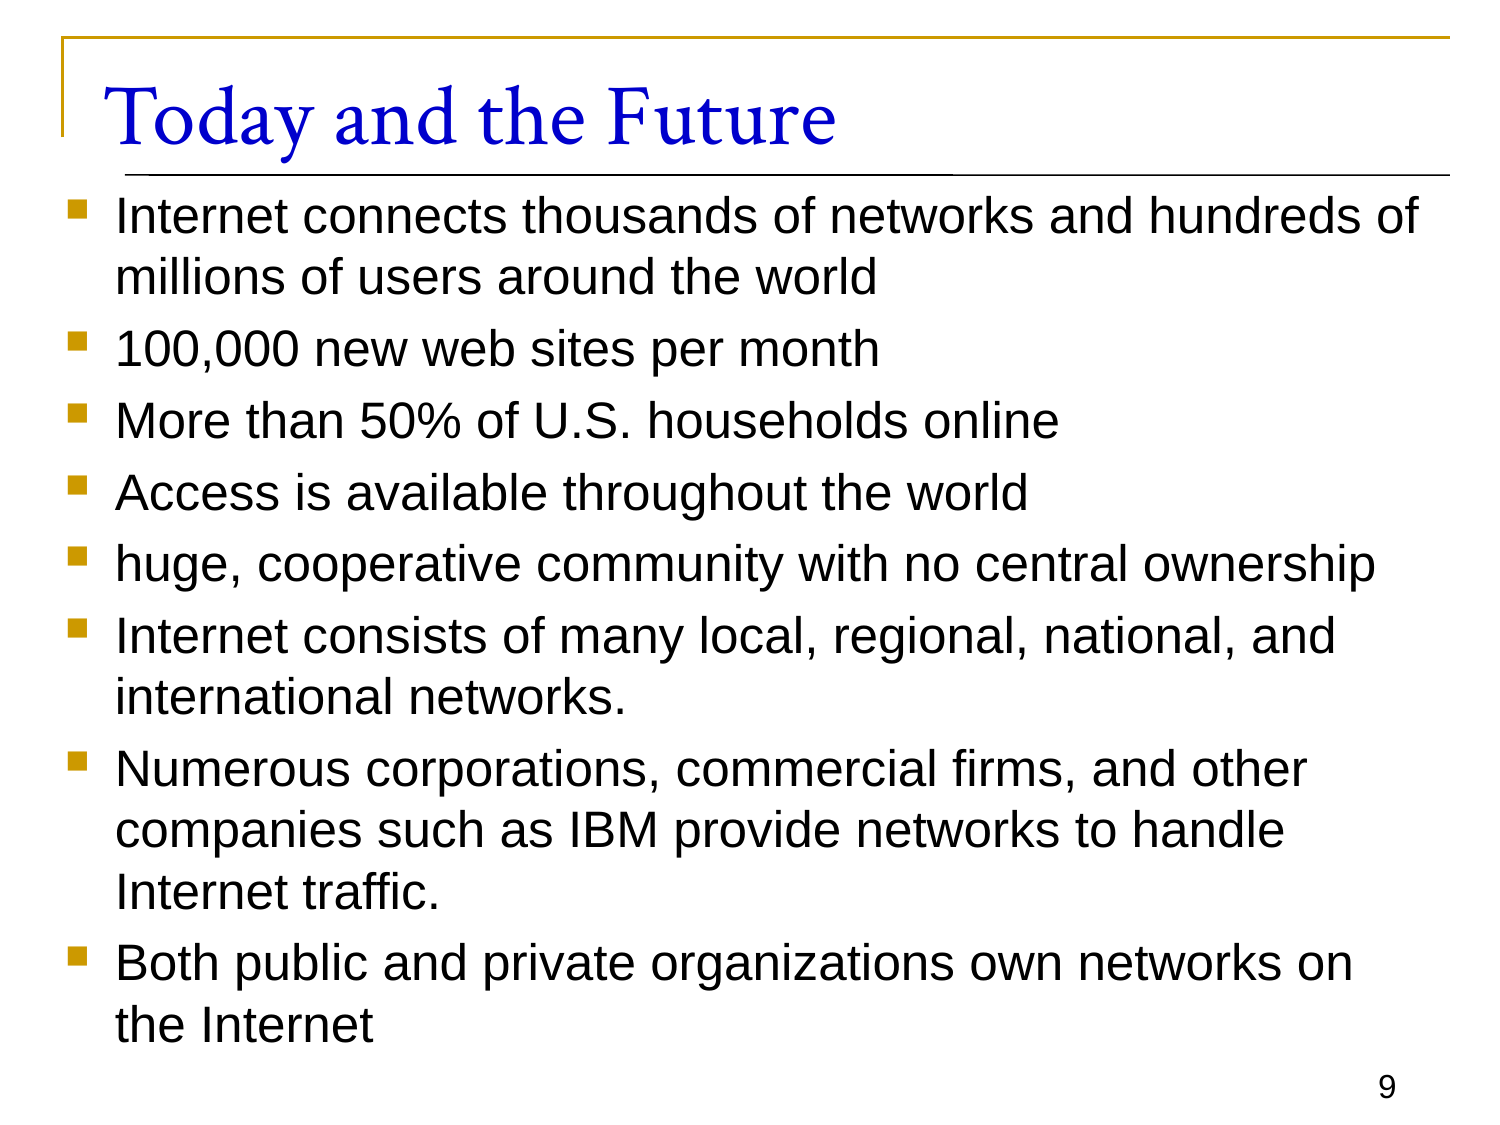

# Today and the Future
Internet connects thousands of networks and hundreds of millions of users around the world
100,000 new web sites per month
More than 50% of U.S. households online
Access is available throughout the world
huge, cooperative community with no central ownership
Internet consists of many local, regional, national, and international networks.
Numerous corporations, commercial firms, and other companies such as IBM provide networks to handle Internet traffic.
Both public and private organizations own networks on the Internet